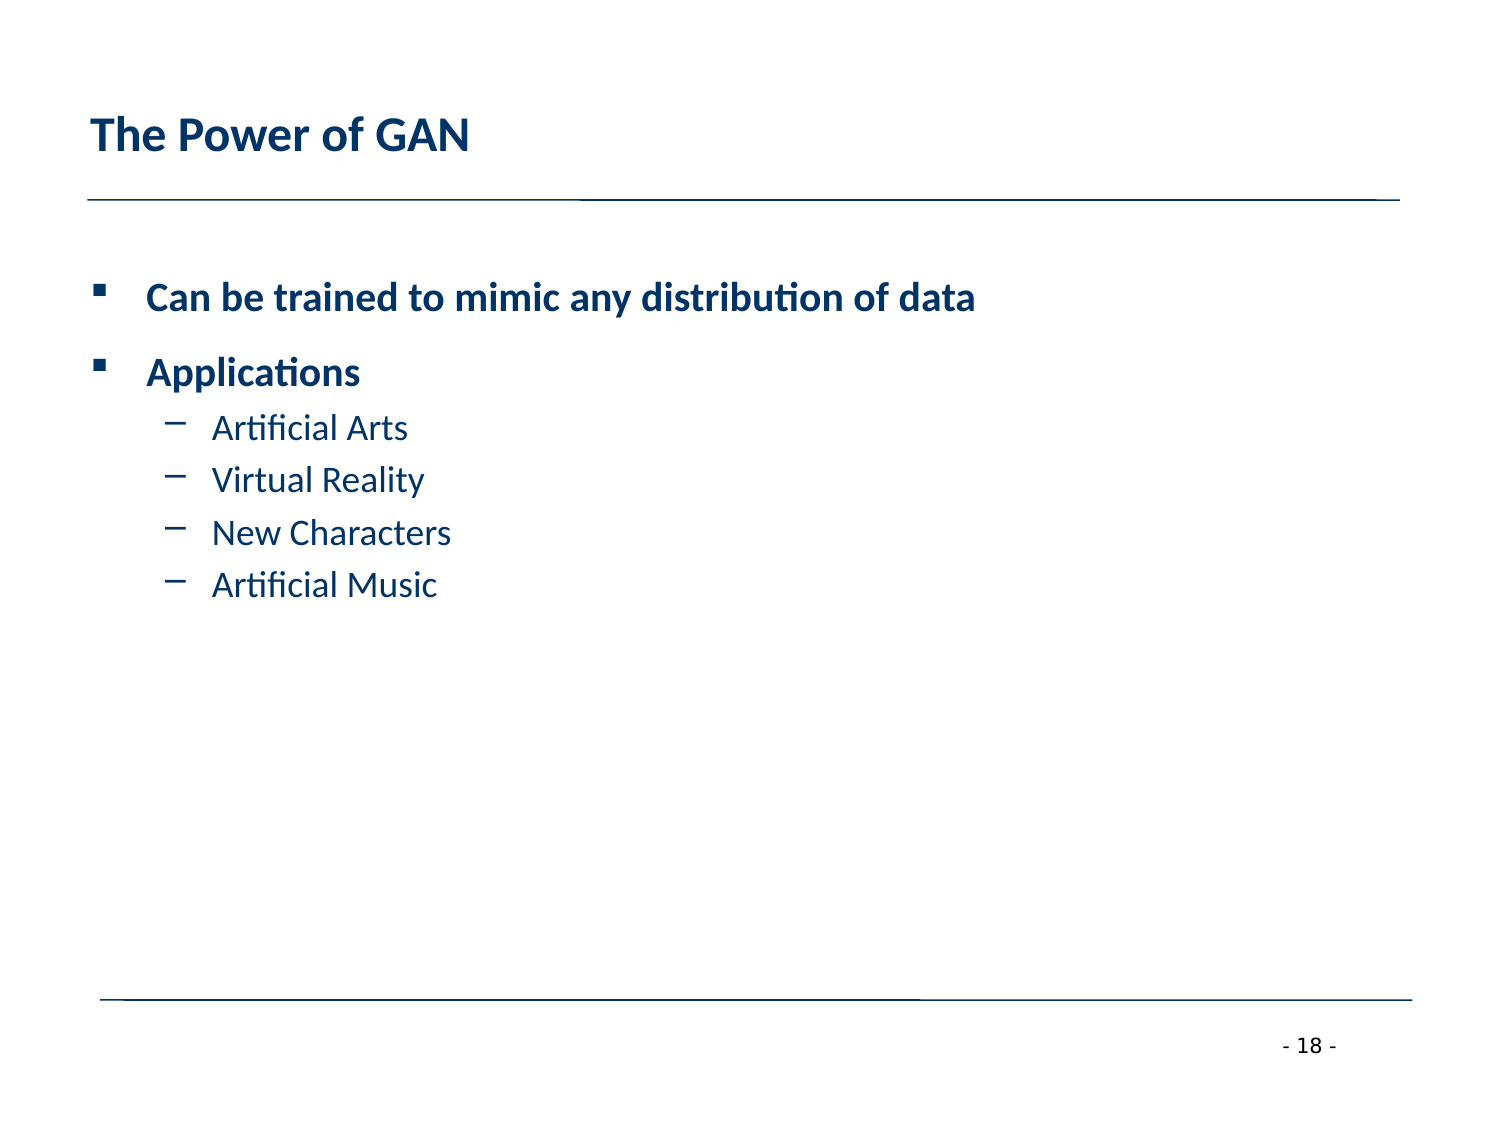

# The Power of GAN
Can be trained to mimic any distribution of data
Applications
Artificial Arts
Virtual Reality
New Characters
Artificial Music